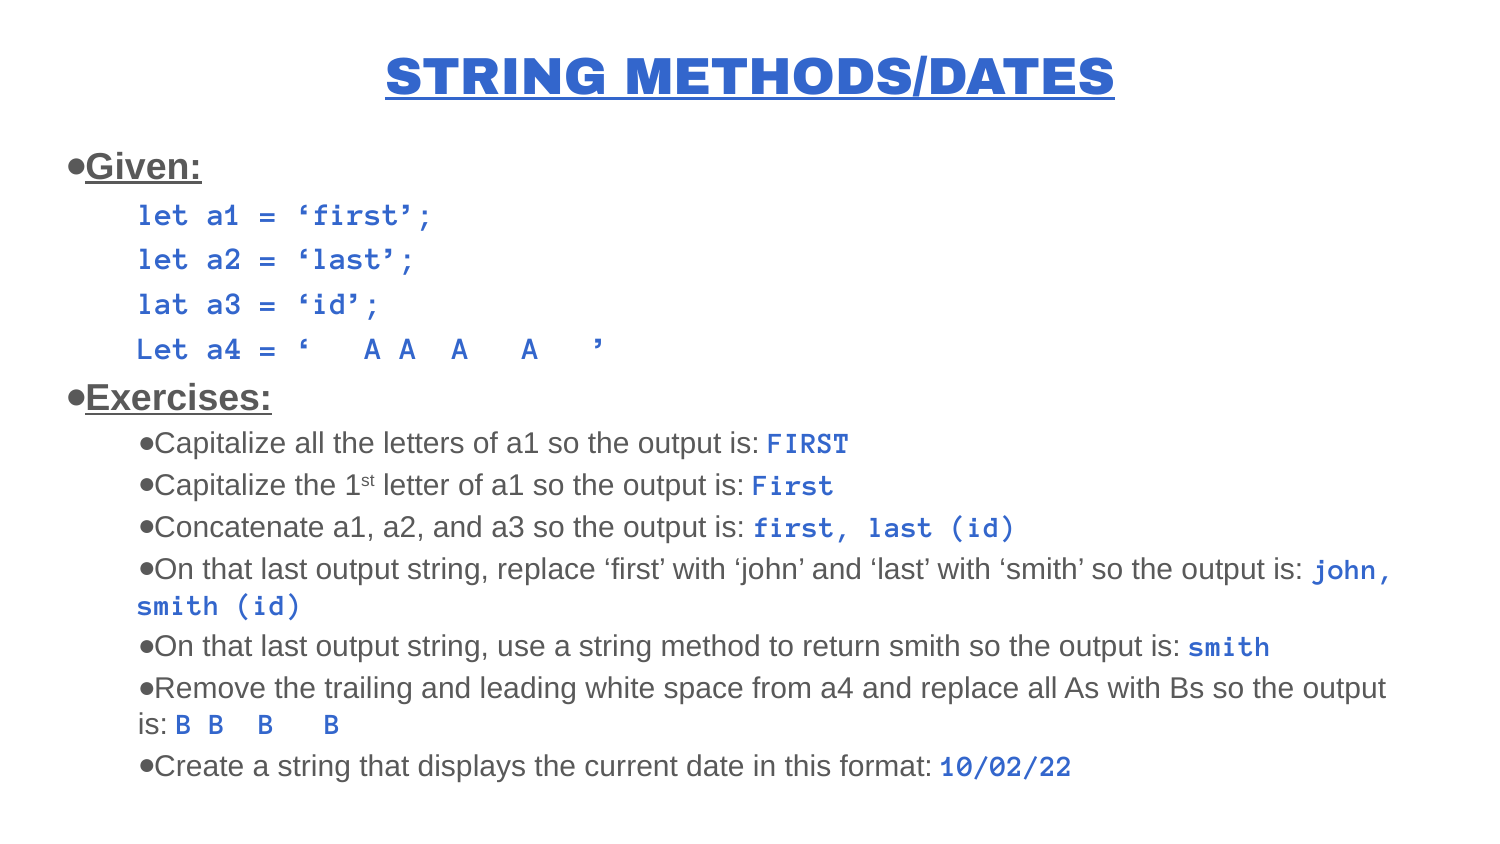

# STRING METHODS/DATES
Given:
let a1 = ‘first’;
let a2 = ‘last’;
lat a3 = ‘id’;
Let a4 = ‘   A A  A   A   ’
Exercises:
Capitalize all the letters of a1 so the output is: FIRST
Capitalize the 1st letter of a1 so the output is: First
Concatenate a1, a2, and a3 so the output is: first, last (id)
On that last output string, replace ‘first’ with ‘john’ and ‘last’ with ‘smith’ so the output is: john, smith (id)
On that last output string, use a string method to return smith so the output is: smith
Remove the trailing and leading white space from a4 and replace all As with Bs so the output is: B B  B   B
Create a string that displays the current date in this format: 10/02/22